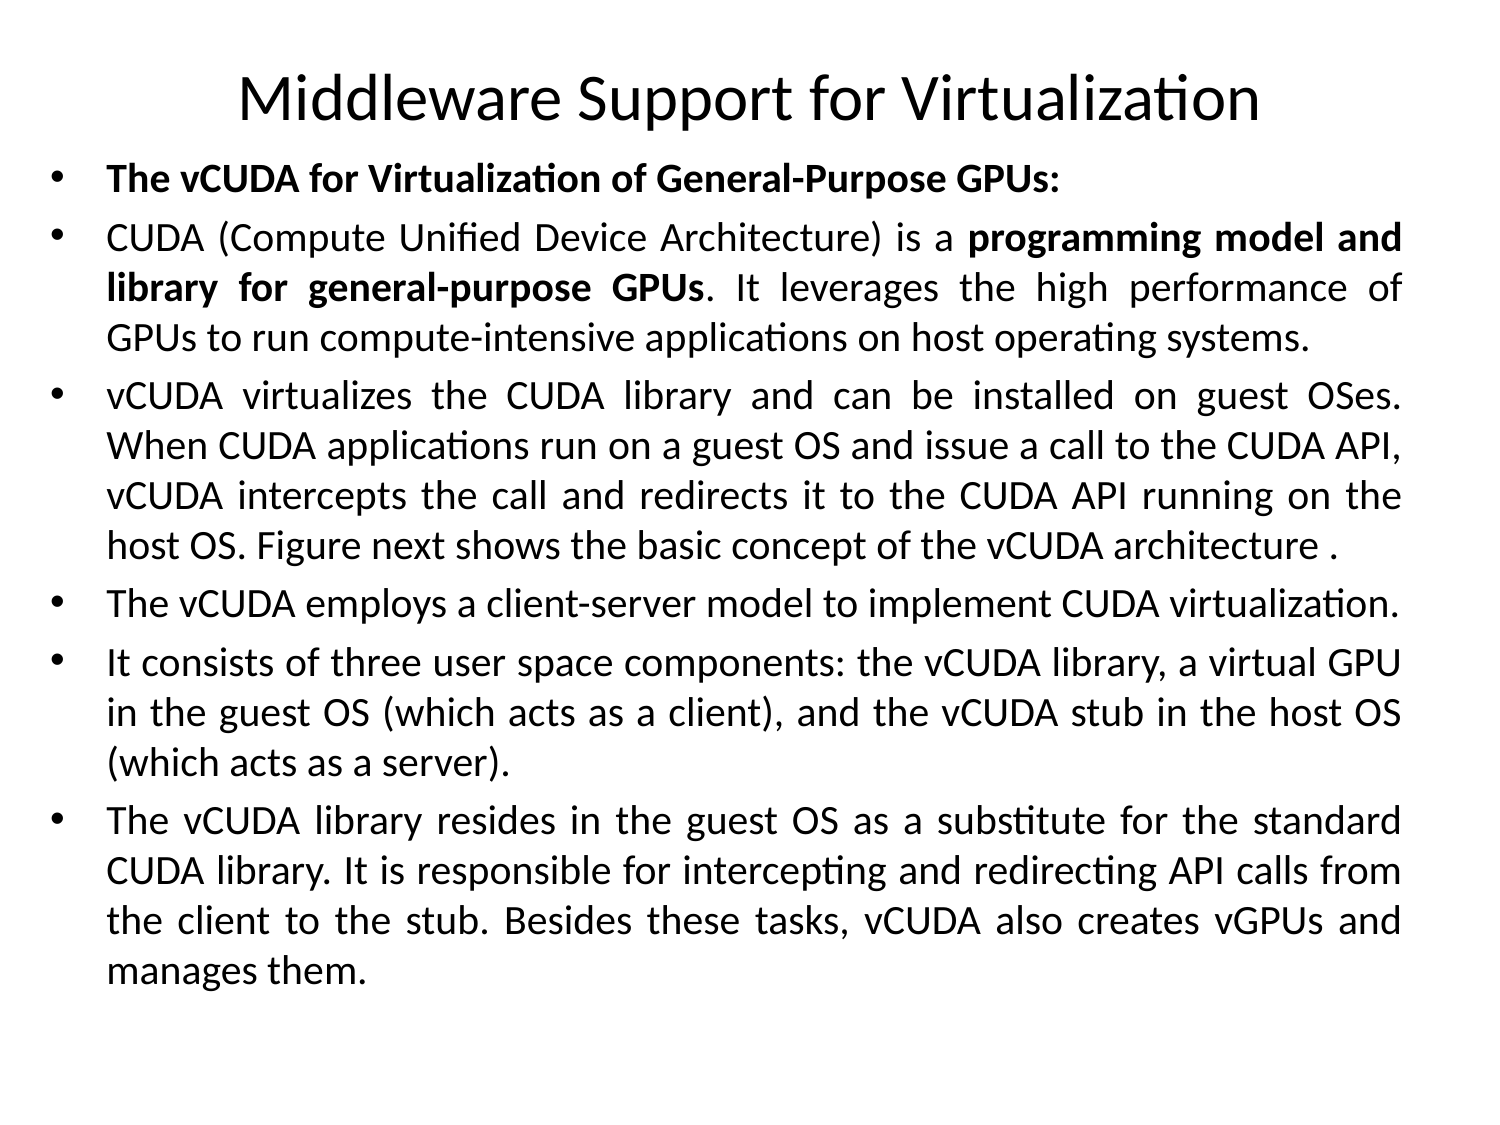

# Middleware Support for Virtualization
The vCUDA for Virtualization of General-Purpose GPUs:
CUDA (Compute Unified Device Architecture) is a programming model and library for general-purpose GPUs. It leverages the high performance of GPUs to run compute-intensive applications on host operating systems.
vCUDA virtualizes the CUDA library and can be installed on guest OSes. When CUDA applications run on a guest OS and issue a call to the CUDA API, vCUDA intercepts the call and redirects it to the CUDA API running on the host OS. Figure next shows the basic concept of the vCUDA architecture .
The vCUDA employs a client-server model to implement CUDA virtualization.
It consists of three user space components: the vCUDA library, a virtual GPU in the guest OS (which acts as a client), and the vCUDA stub in the host OS (which acts as a server).
The vCUDA library resides in the guest OS as a substitute for the standard CUDA library. It is responsible for intercepting and redirecting API calls from the client to the stub. Besides these tasks, vCUDA also creates vGPUs and manages them.